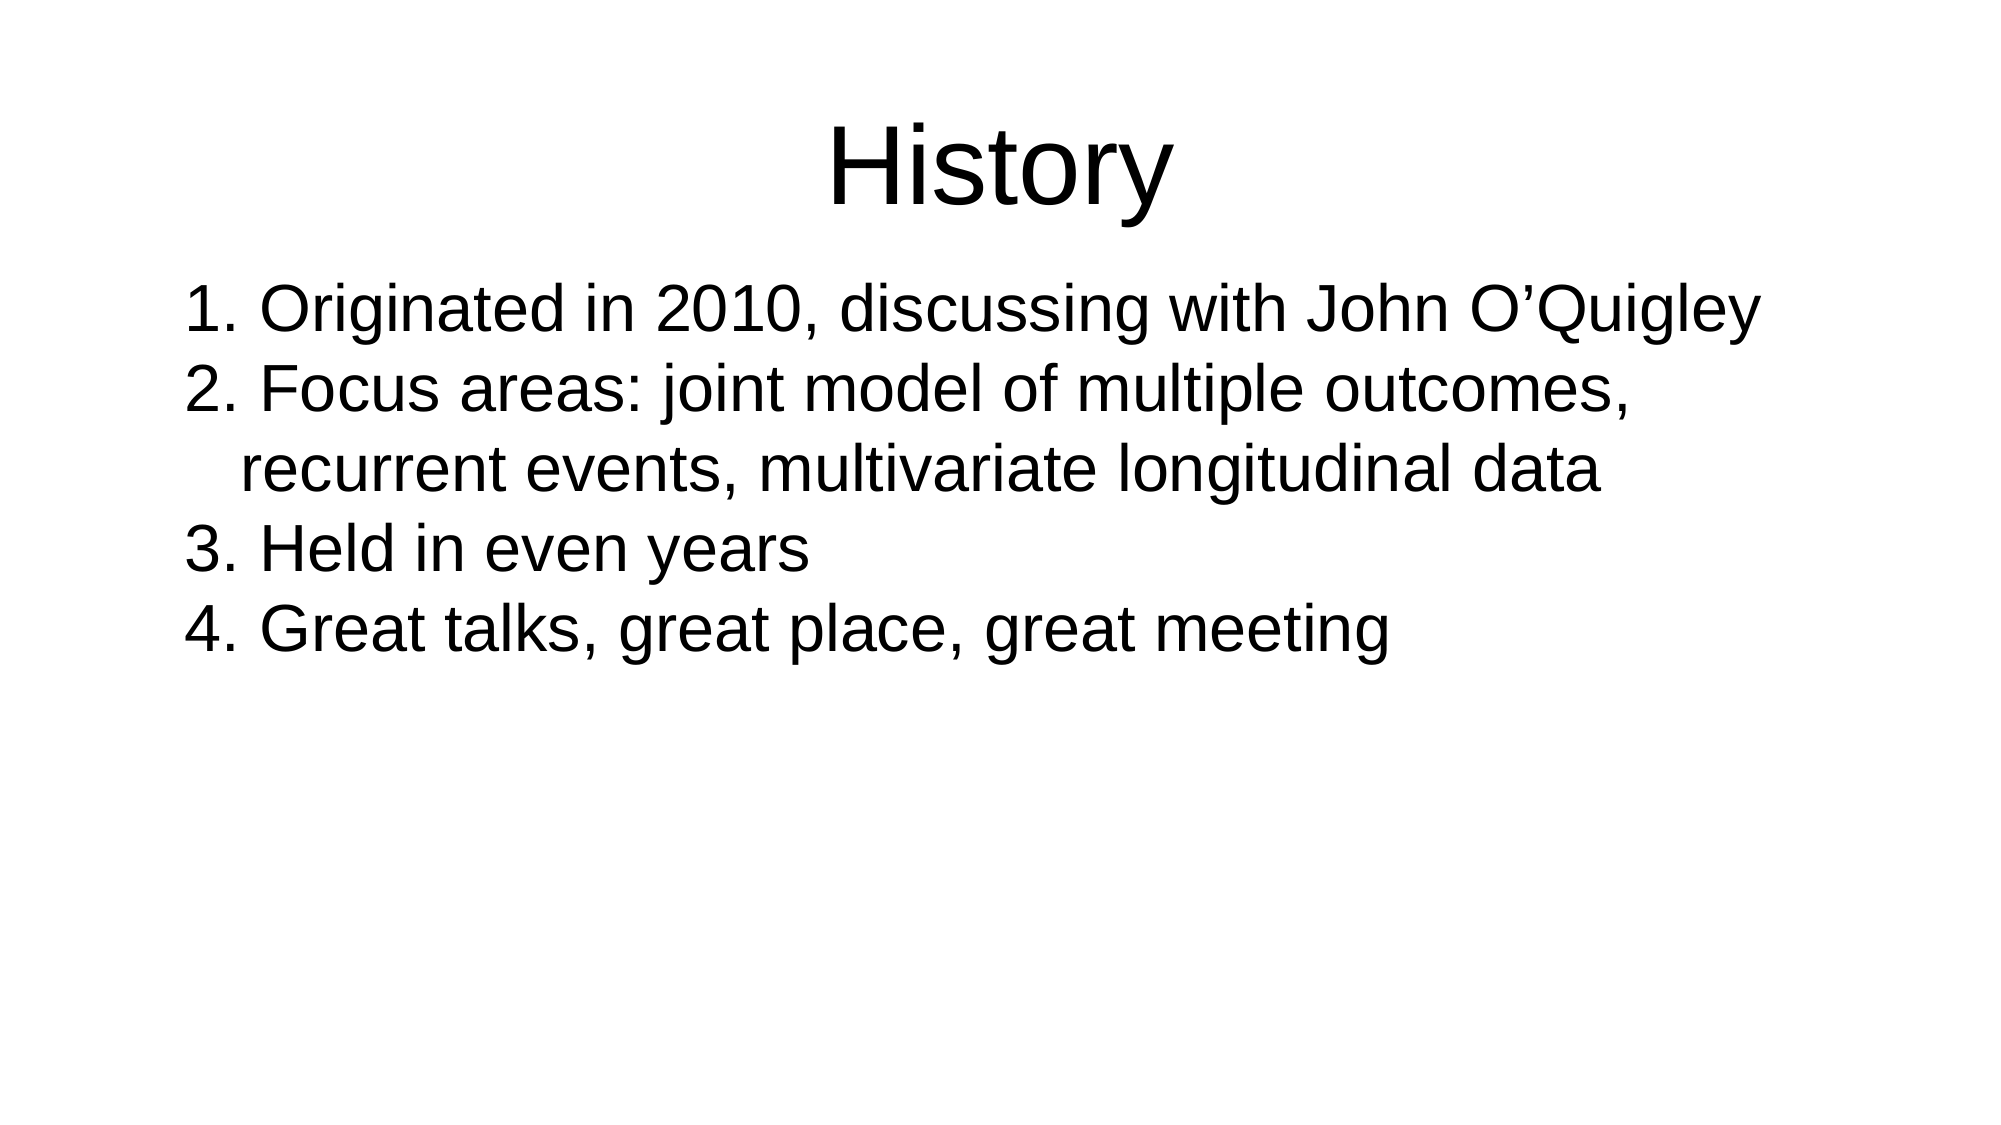

# History
 Originated in 2010, discussing with John O’Quigley
 Focus areas: joint model of multiple outcomes, recurrent events, multivariate longitudinal data
 Held in even years
 Great talks, great place, great meeting